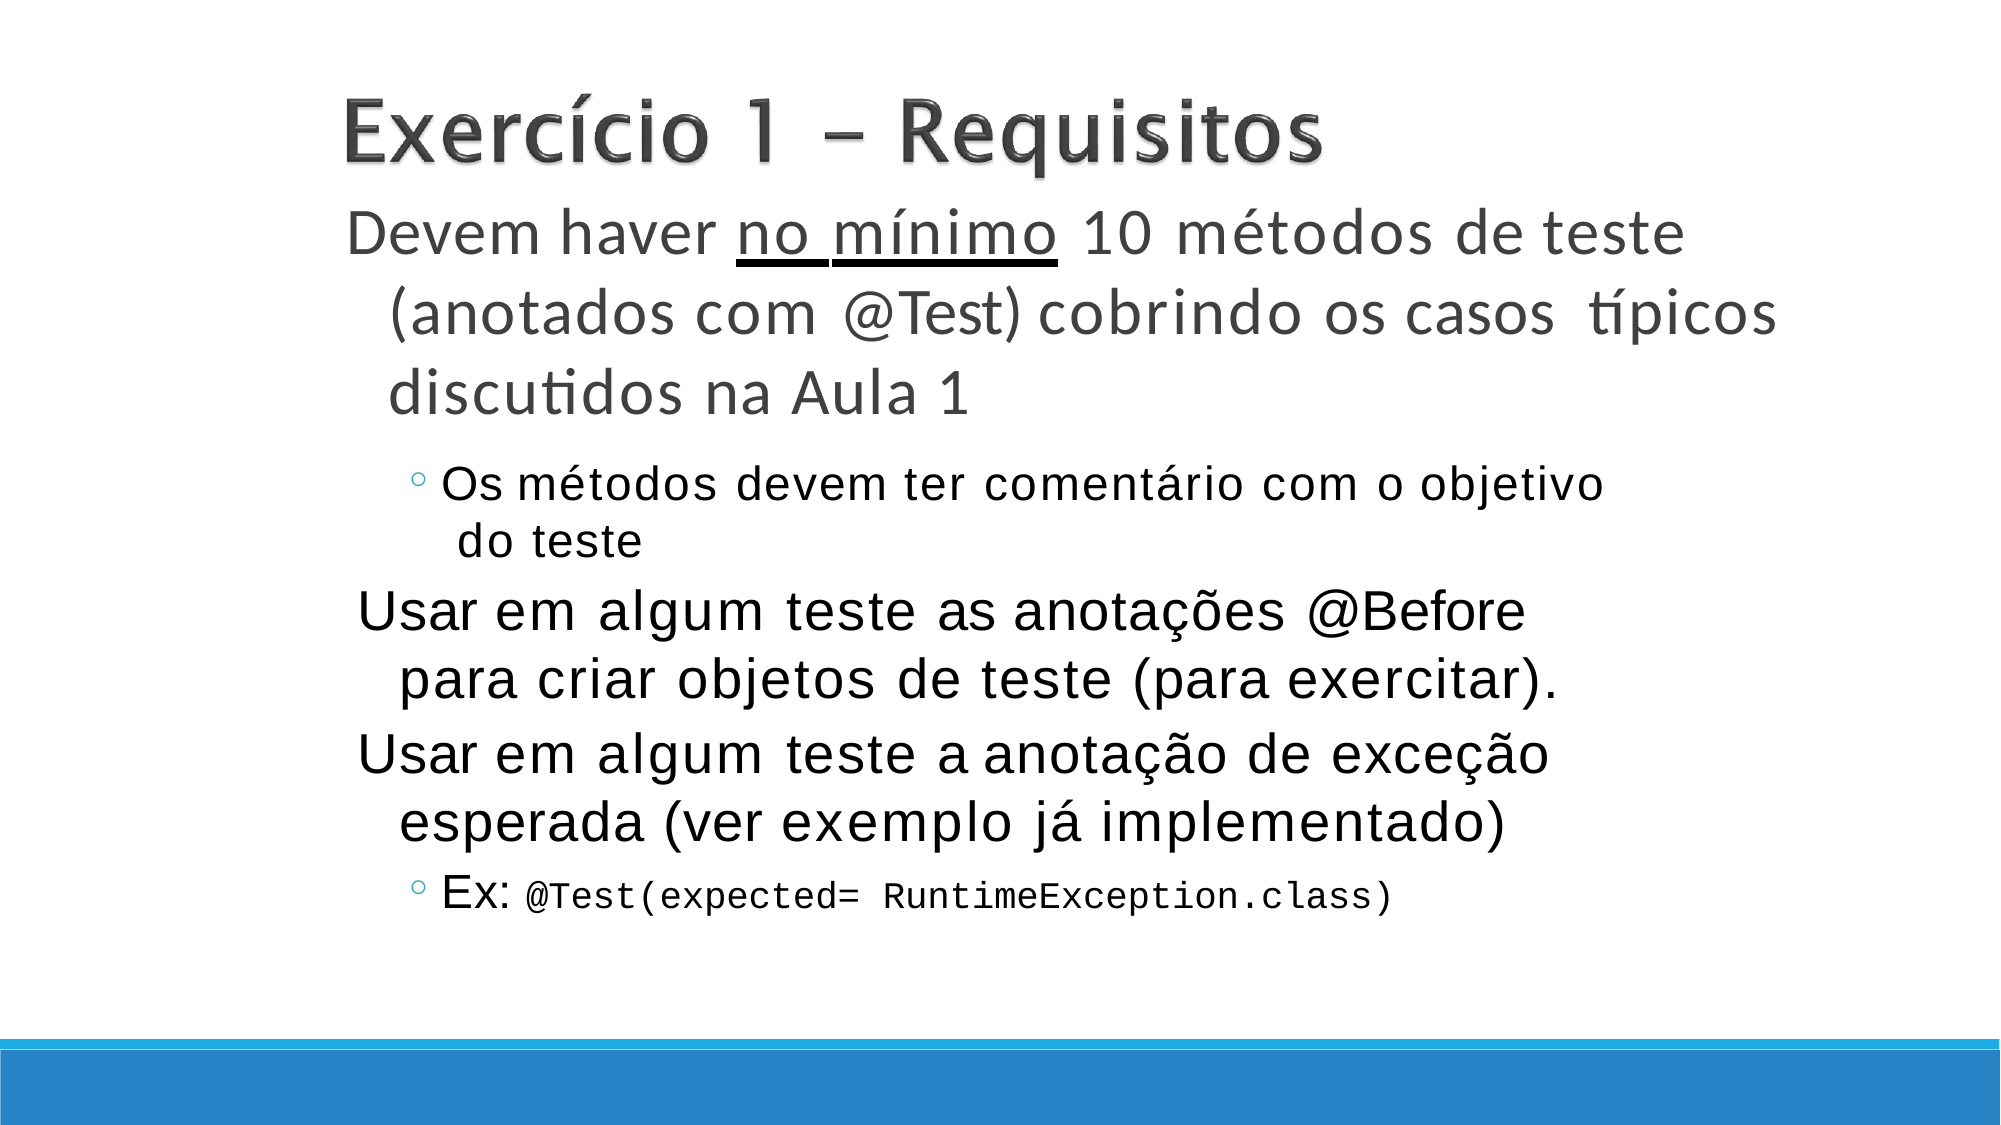

Devem haver no mínimo 10 métodos de teste  (anotados com @Test) cobrindo os casos  típicos discutidos na Aula 1
Os métodos devem ter comentário com o objetivo  do teste
Usar em algum teste as anotações @Before  para criar objetos de teste (para exercitar).
Usar em algum teste a anotação de exceção  esperada (ver exemplo já implementado)
Ex: @Test(expected= RuntimeException.class)